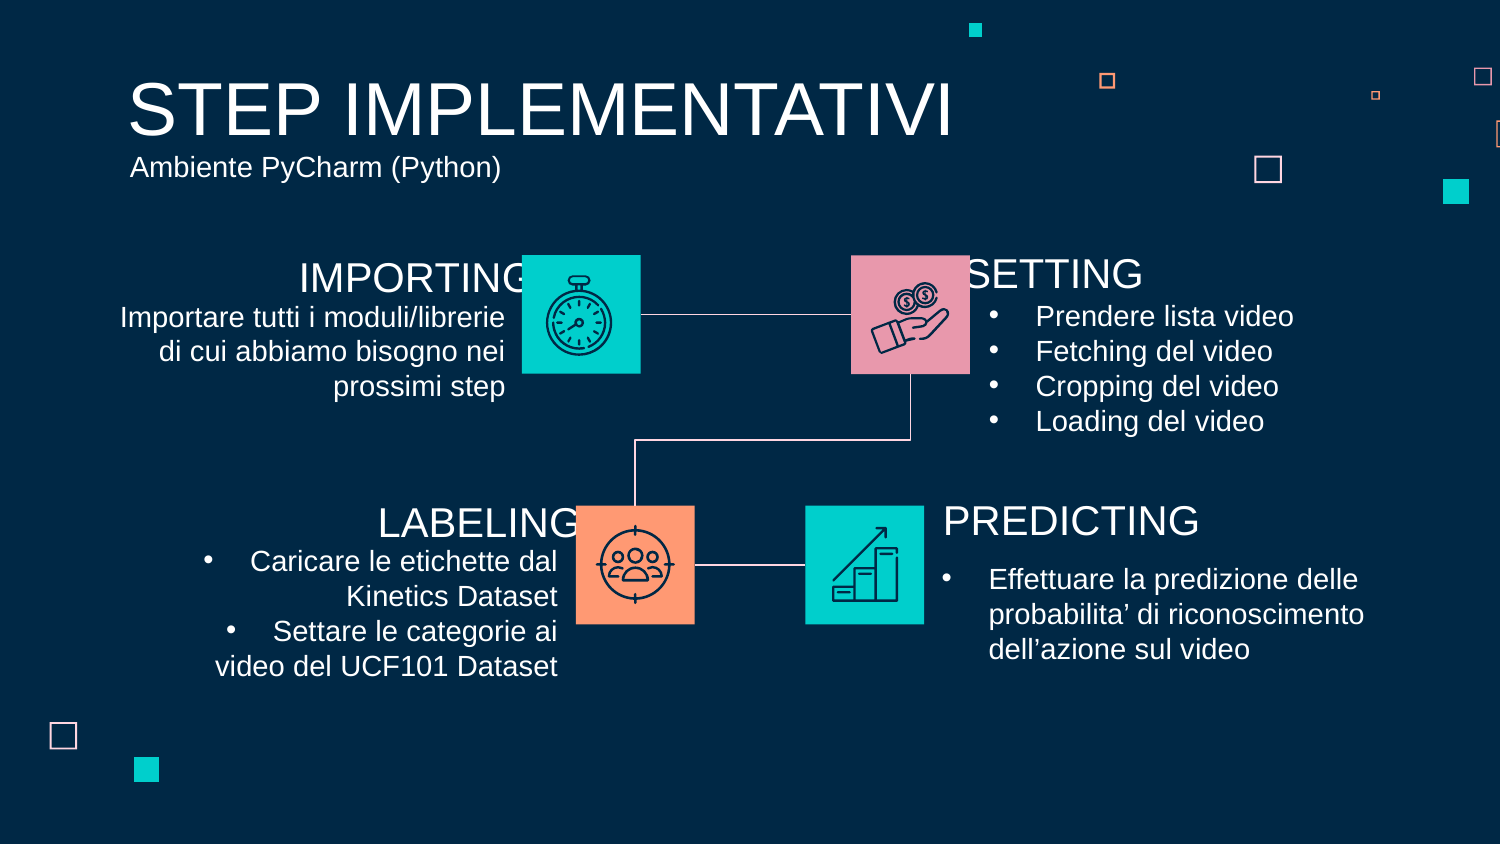

STEP IMPLEMENTATIVI
Ambiente PyCharm (Python)
SETTING
# IMPORTING

Prendere lista video
Fetching del video
Cropping del video
Loading del video
Importare tutti i moduli/librerie di cui abbiamo bisogno nei prossimi step
PREDICTING
LABELING

Caricare le etichette dal Kinetics Dataset
Settare le categorie ai video del UCF101 Dataset

Effettuare la predizione delle probabilita’ di riconoscimento dell’azione sul video